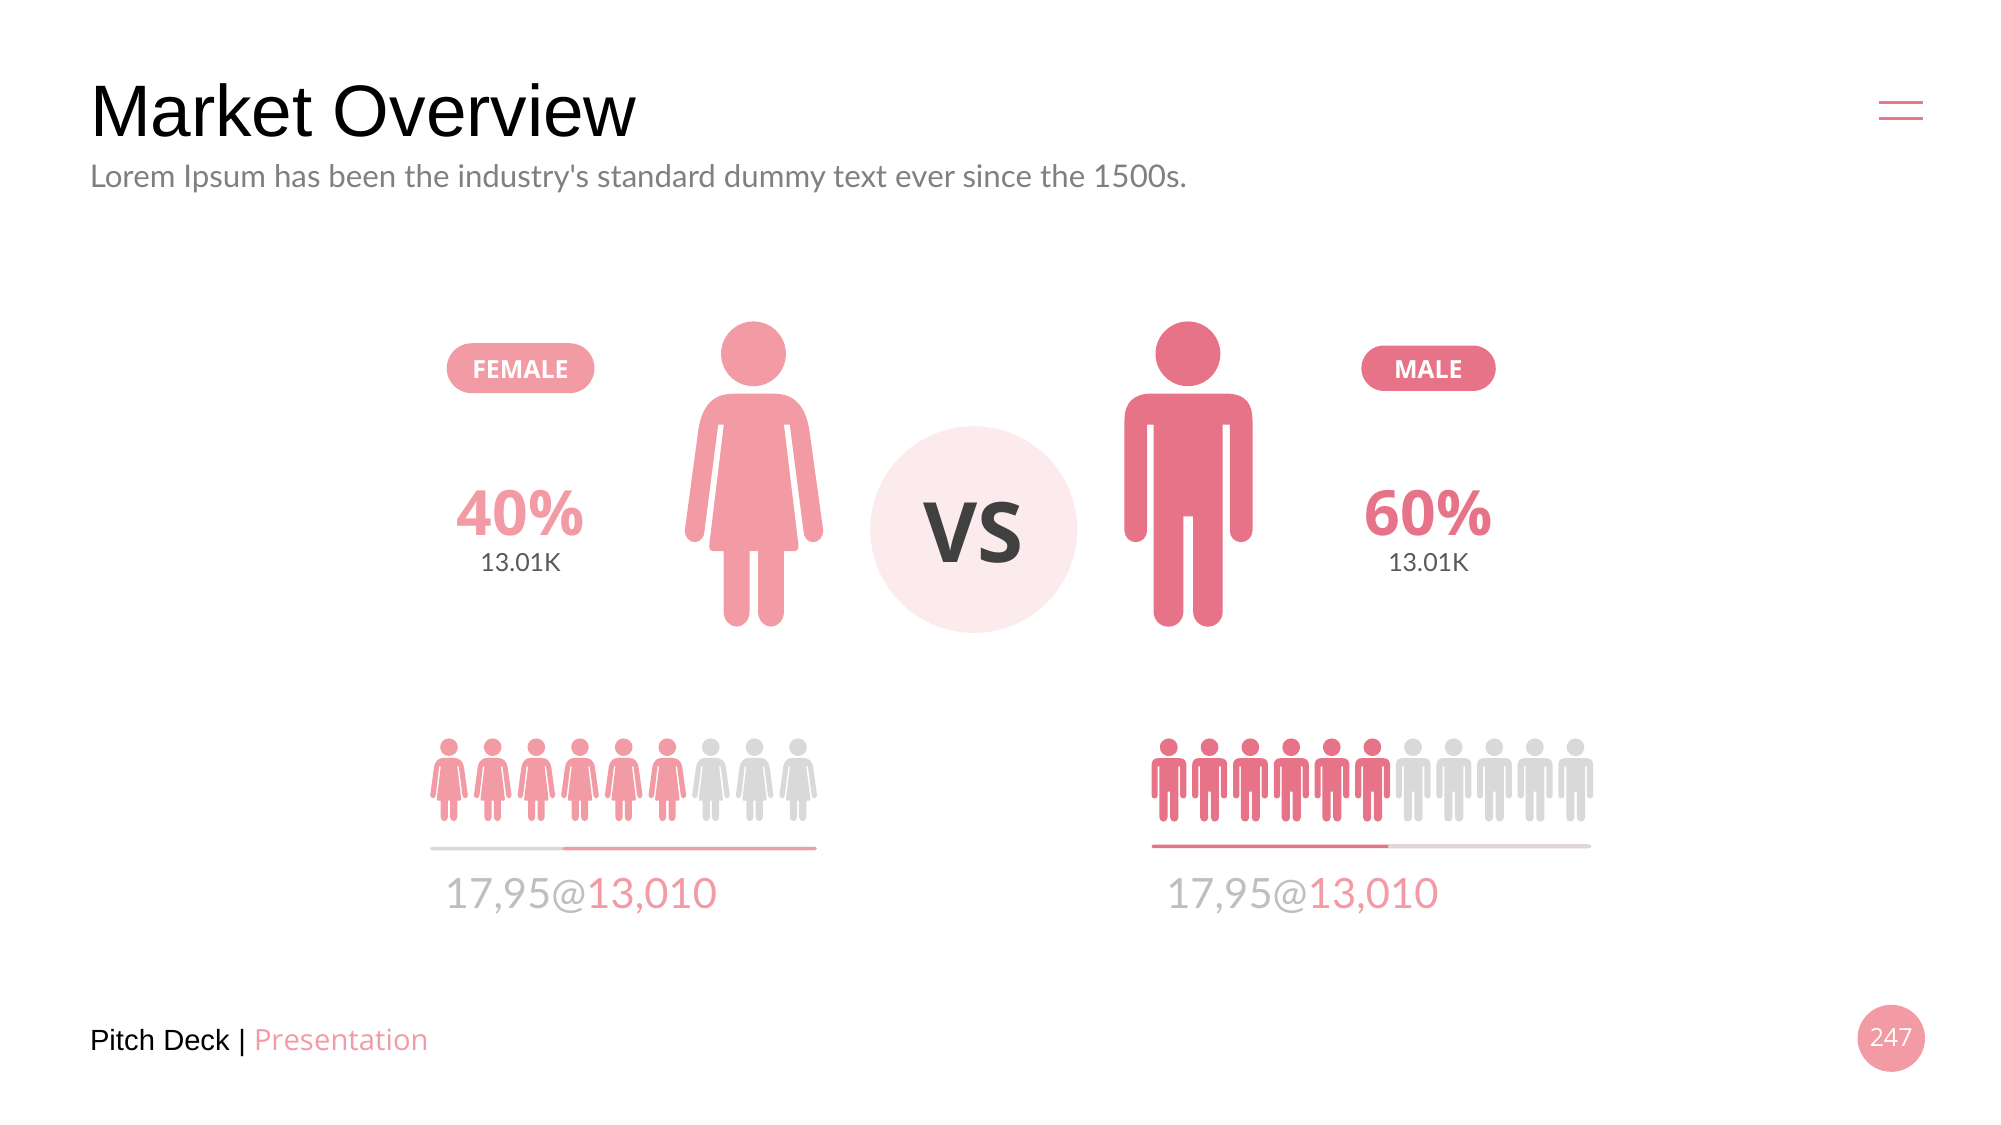

# Market Overview
Lorem Ipsum has been the industry's standard dummy text ever since the 1500s.

MALE
FEMALE
VS
60%
40%
13.01K
13.01K

17,95@13,010
17,95@13,010
Pitch Deck | Presentation
247